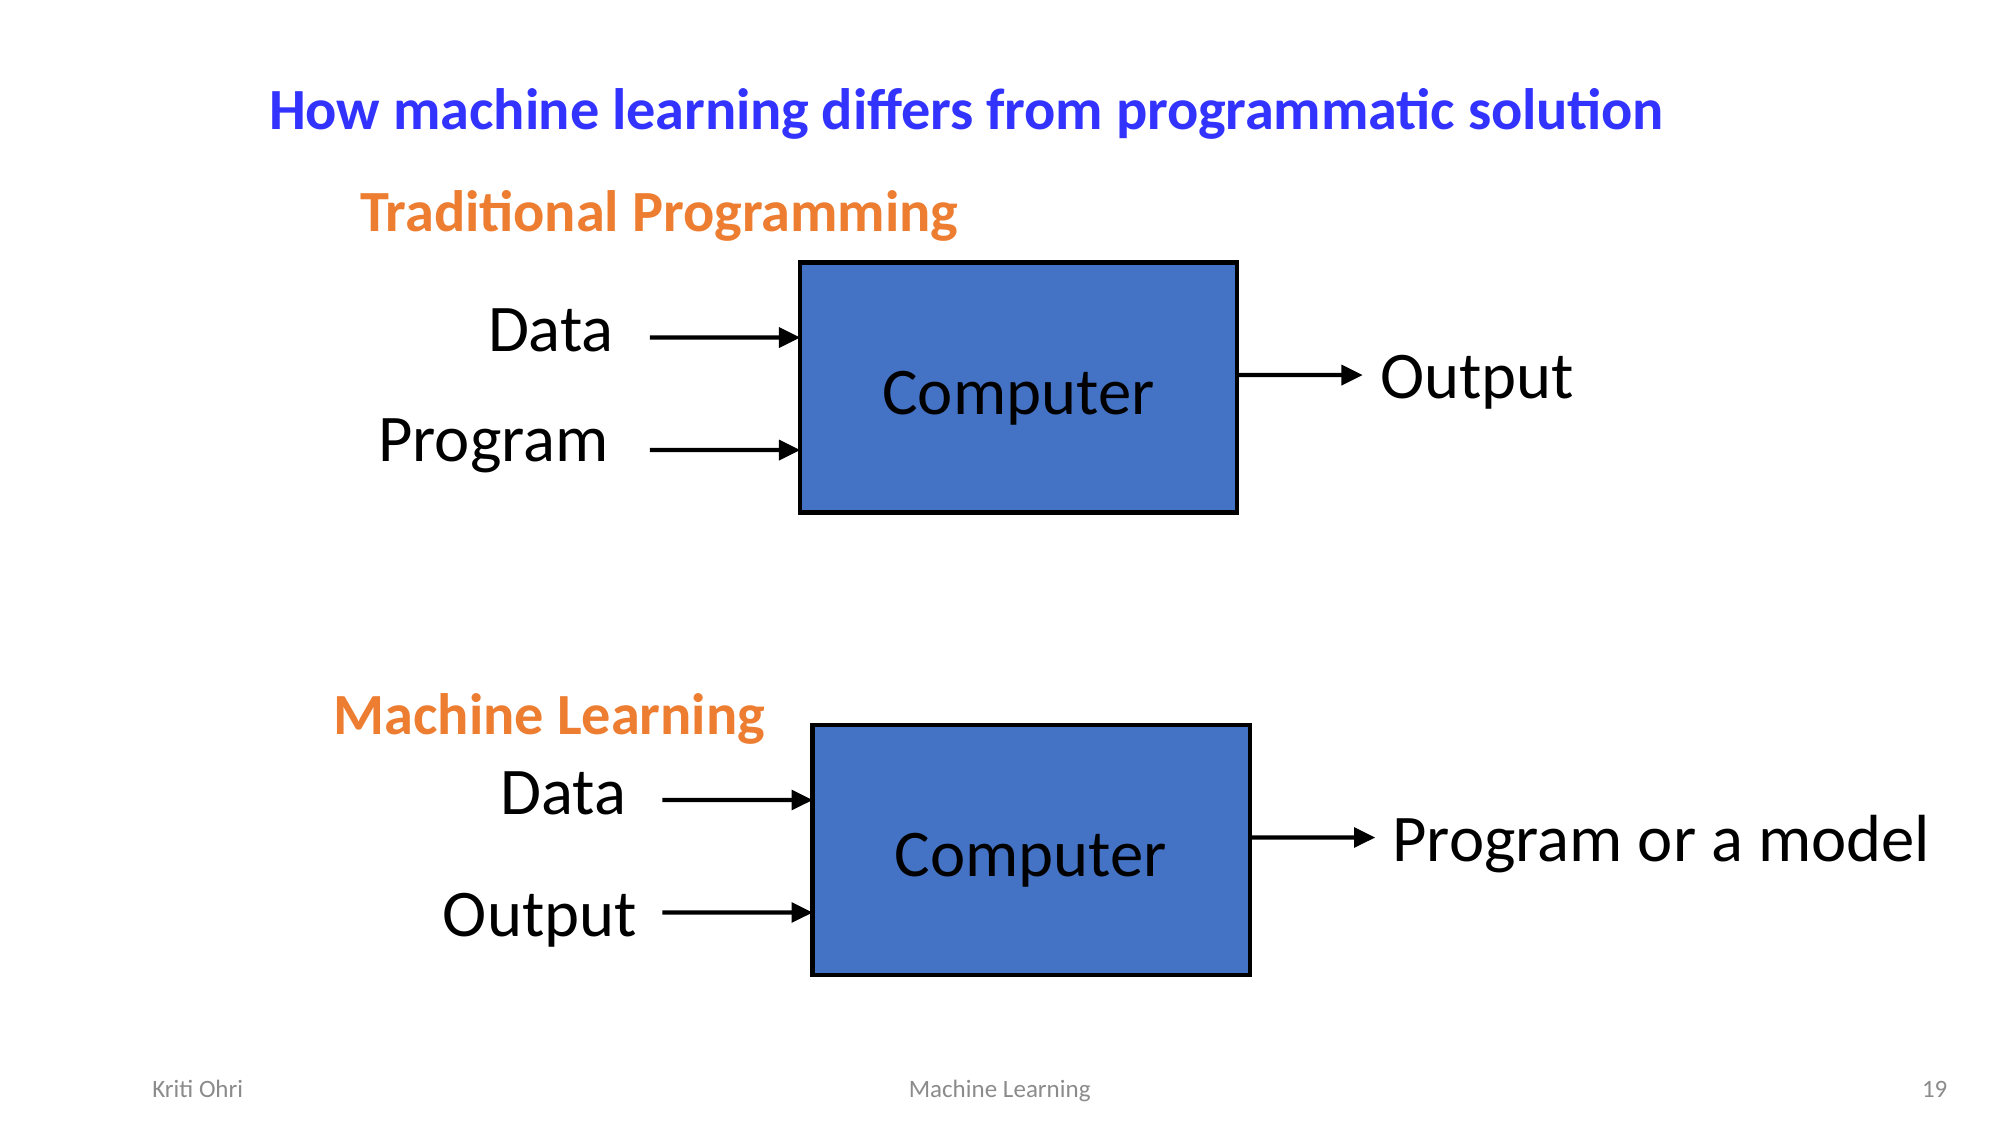

How machine learning differs from programmatic solution
  Traditional Programming

Machine Learning
Computer
Data
Output

Program

Computer
Data
Program or a model

Output

Kriti Ohri
Machine Learning